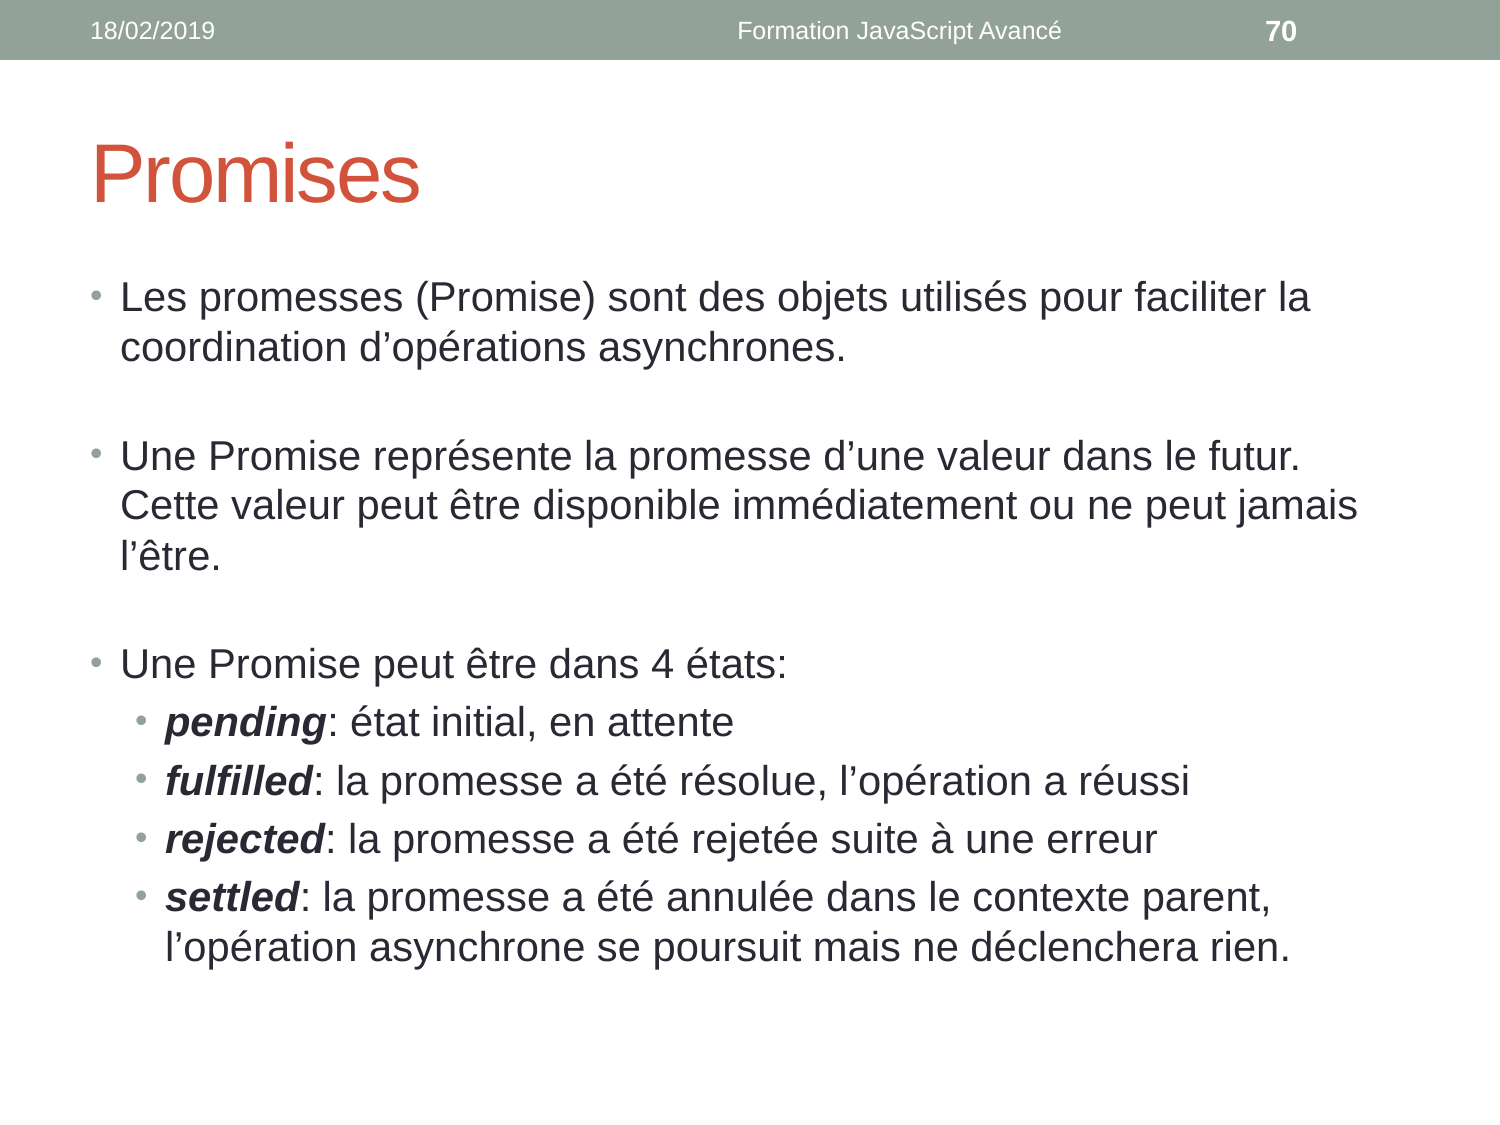

18/02/2019
Formation JavaScript Avancé
70
# Promises
Les promesses (Promise) sont des objets utilisés pour faciliter la coordination d’opérations asynchrones.
Une Promise représente la promesse d’une valeur dans le futur. Cette valeur peut être disponible immédiatement ou ne peut jamais l’être.
Une Promise peut être dans 4 états:
pending: état initial, en attente
fulfilled: la promesse a été résolue, l’opération a réussi
rejected: la promesse a été rejetée suite à une erreur
settled: la promesse a été annulée dans le contexte parent, l’opération asynchrone se poursuit mais ne déclenchera rien.